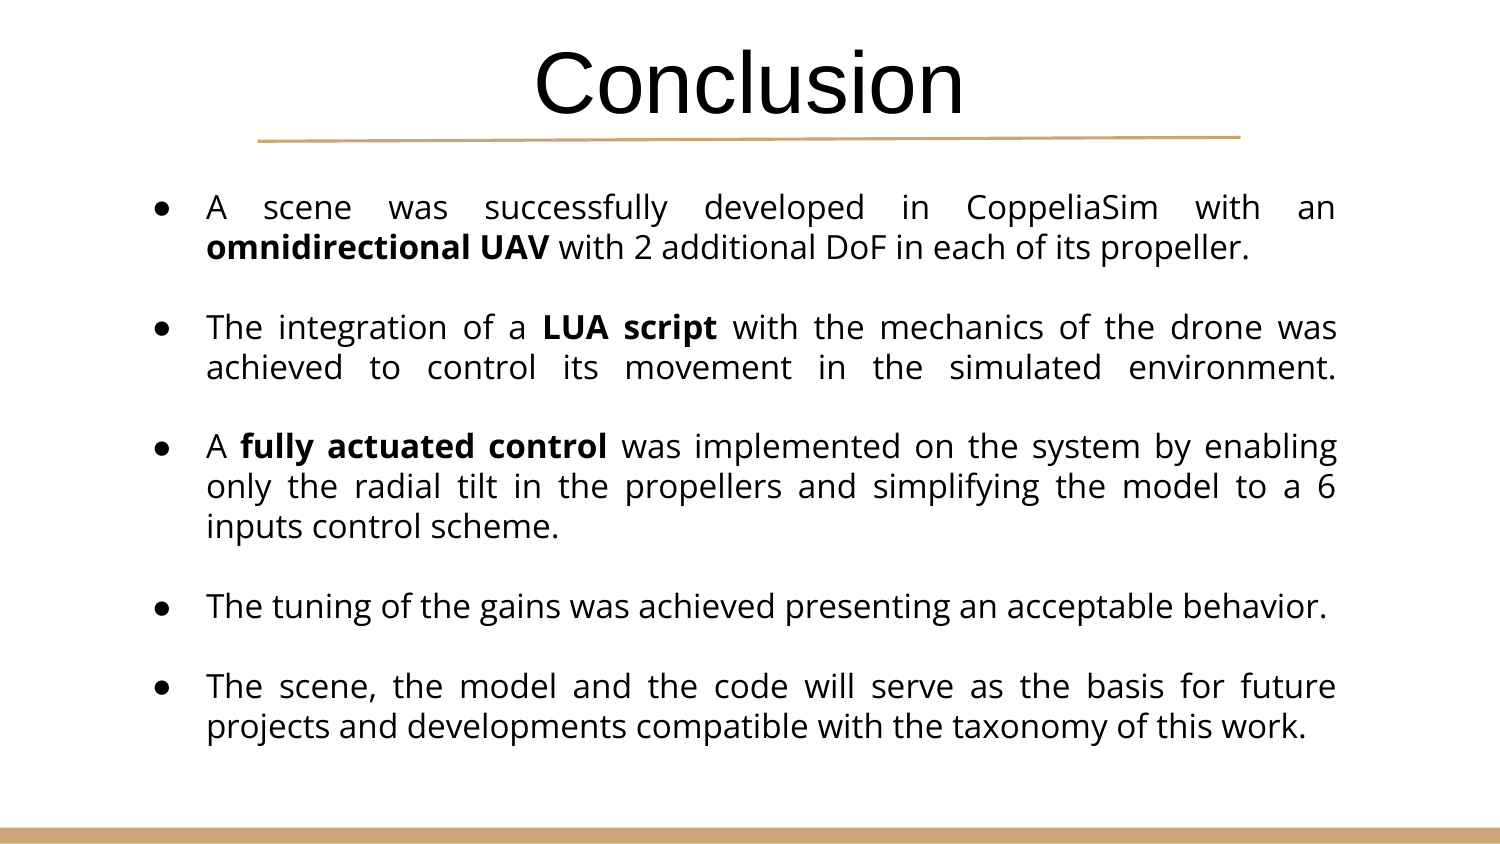

# Conclusion
A scene was successfully developed in CoppeliaSim with an omnidirectional UAV with 2 additional DoF in each of its propeller.

The integration of a LUA script with the mechanics of the drone was achieved to control its movement in the simulated environment.
A fully actuated control was implemented on the system by enabling only the radial tilt in the propellers and simplifying the model to a 6 inputs control scheme.

The tuning of the gains was achieved presenting an acceptable behavior.

The scene, the model and the code will serve as the basis for future projects and developments compatible with the taxonomy of this work.